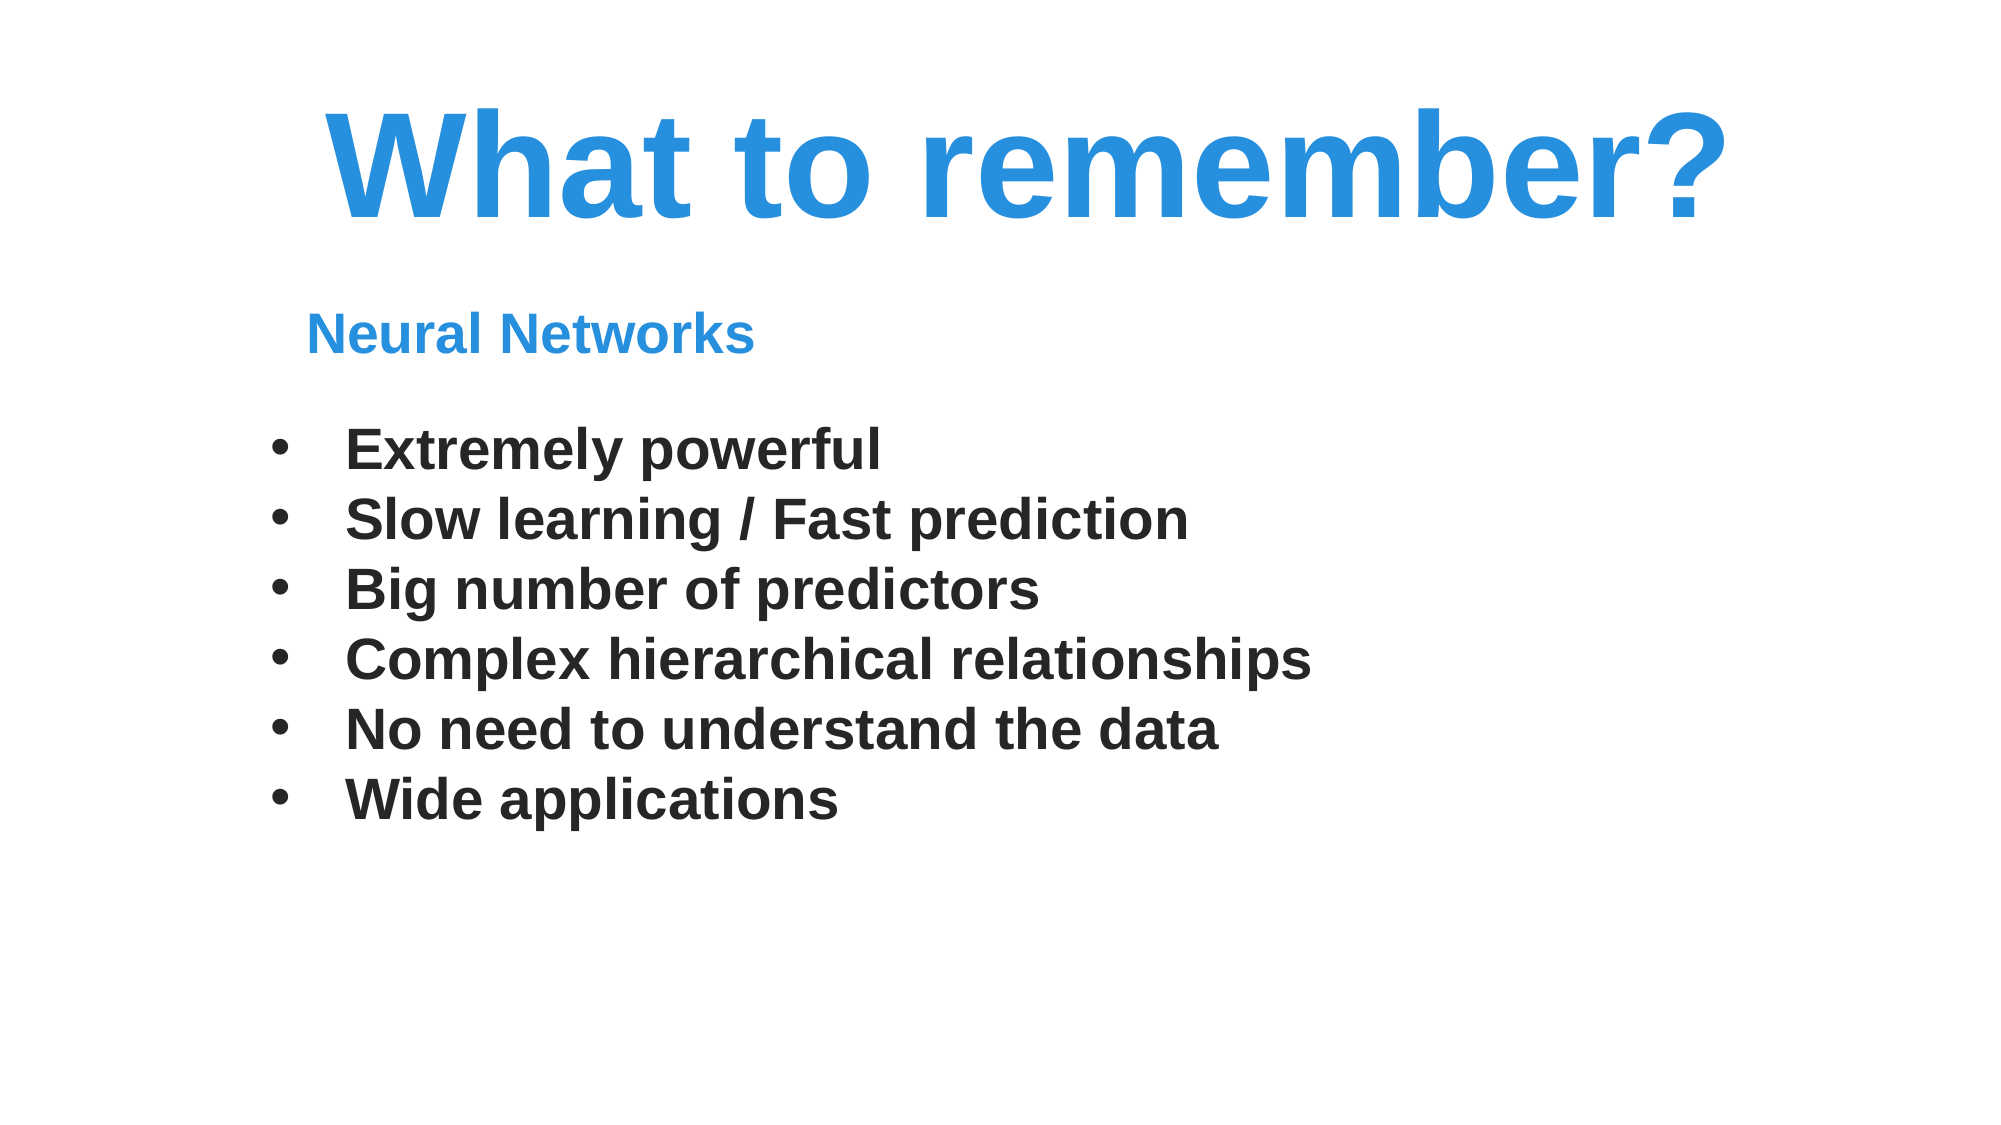

# What to remember?
Neural Networks
Extremely powerful
Slow learning / Fast prediction
Big number of predictors
Complex hierarchical relationships
No need to understand the data
Wide applications